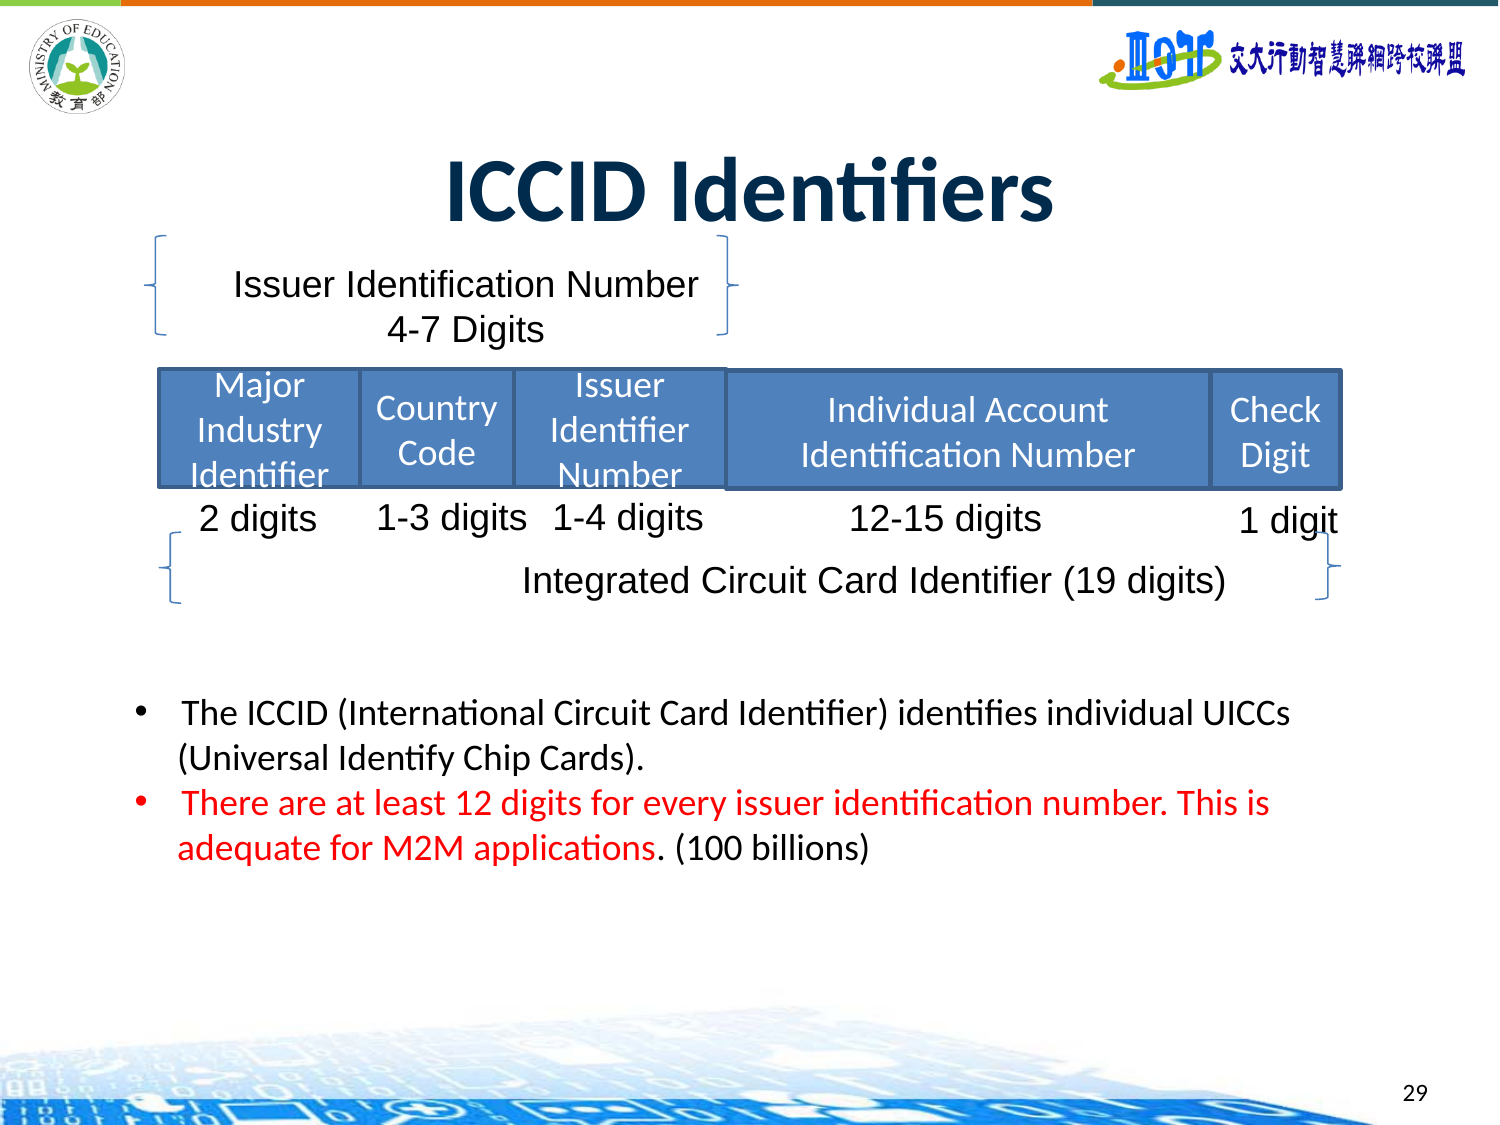

# ICCID Identifiers

Issuer Identification Number
4-7 Digits
Major
Industry
Identifier
Country
Code
Issuer
Identifier Number
Individual Account
Identification Number
Check
Digit
1-3 digits
1-4 digits
2 digits
12-15 digits
1 digit

Integrated Circuit Card Identifier (19 digits)
The ICCID (International Circuit Card Identifier) identifies individual UICCs
     (Universal Identify Chip Cards).
There are at least 12 digits for every issuer identification number. This is
     adequate for M2M applications. (100 billions)

29